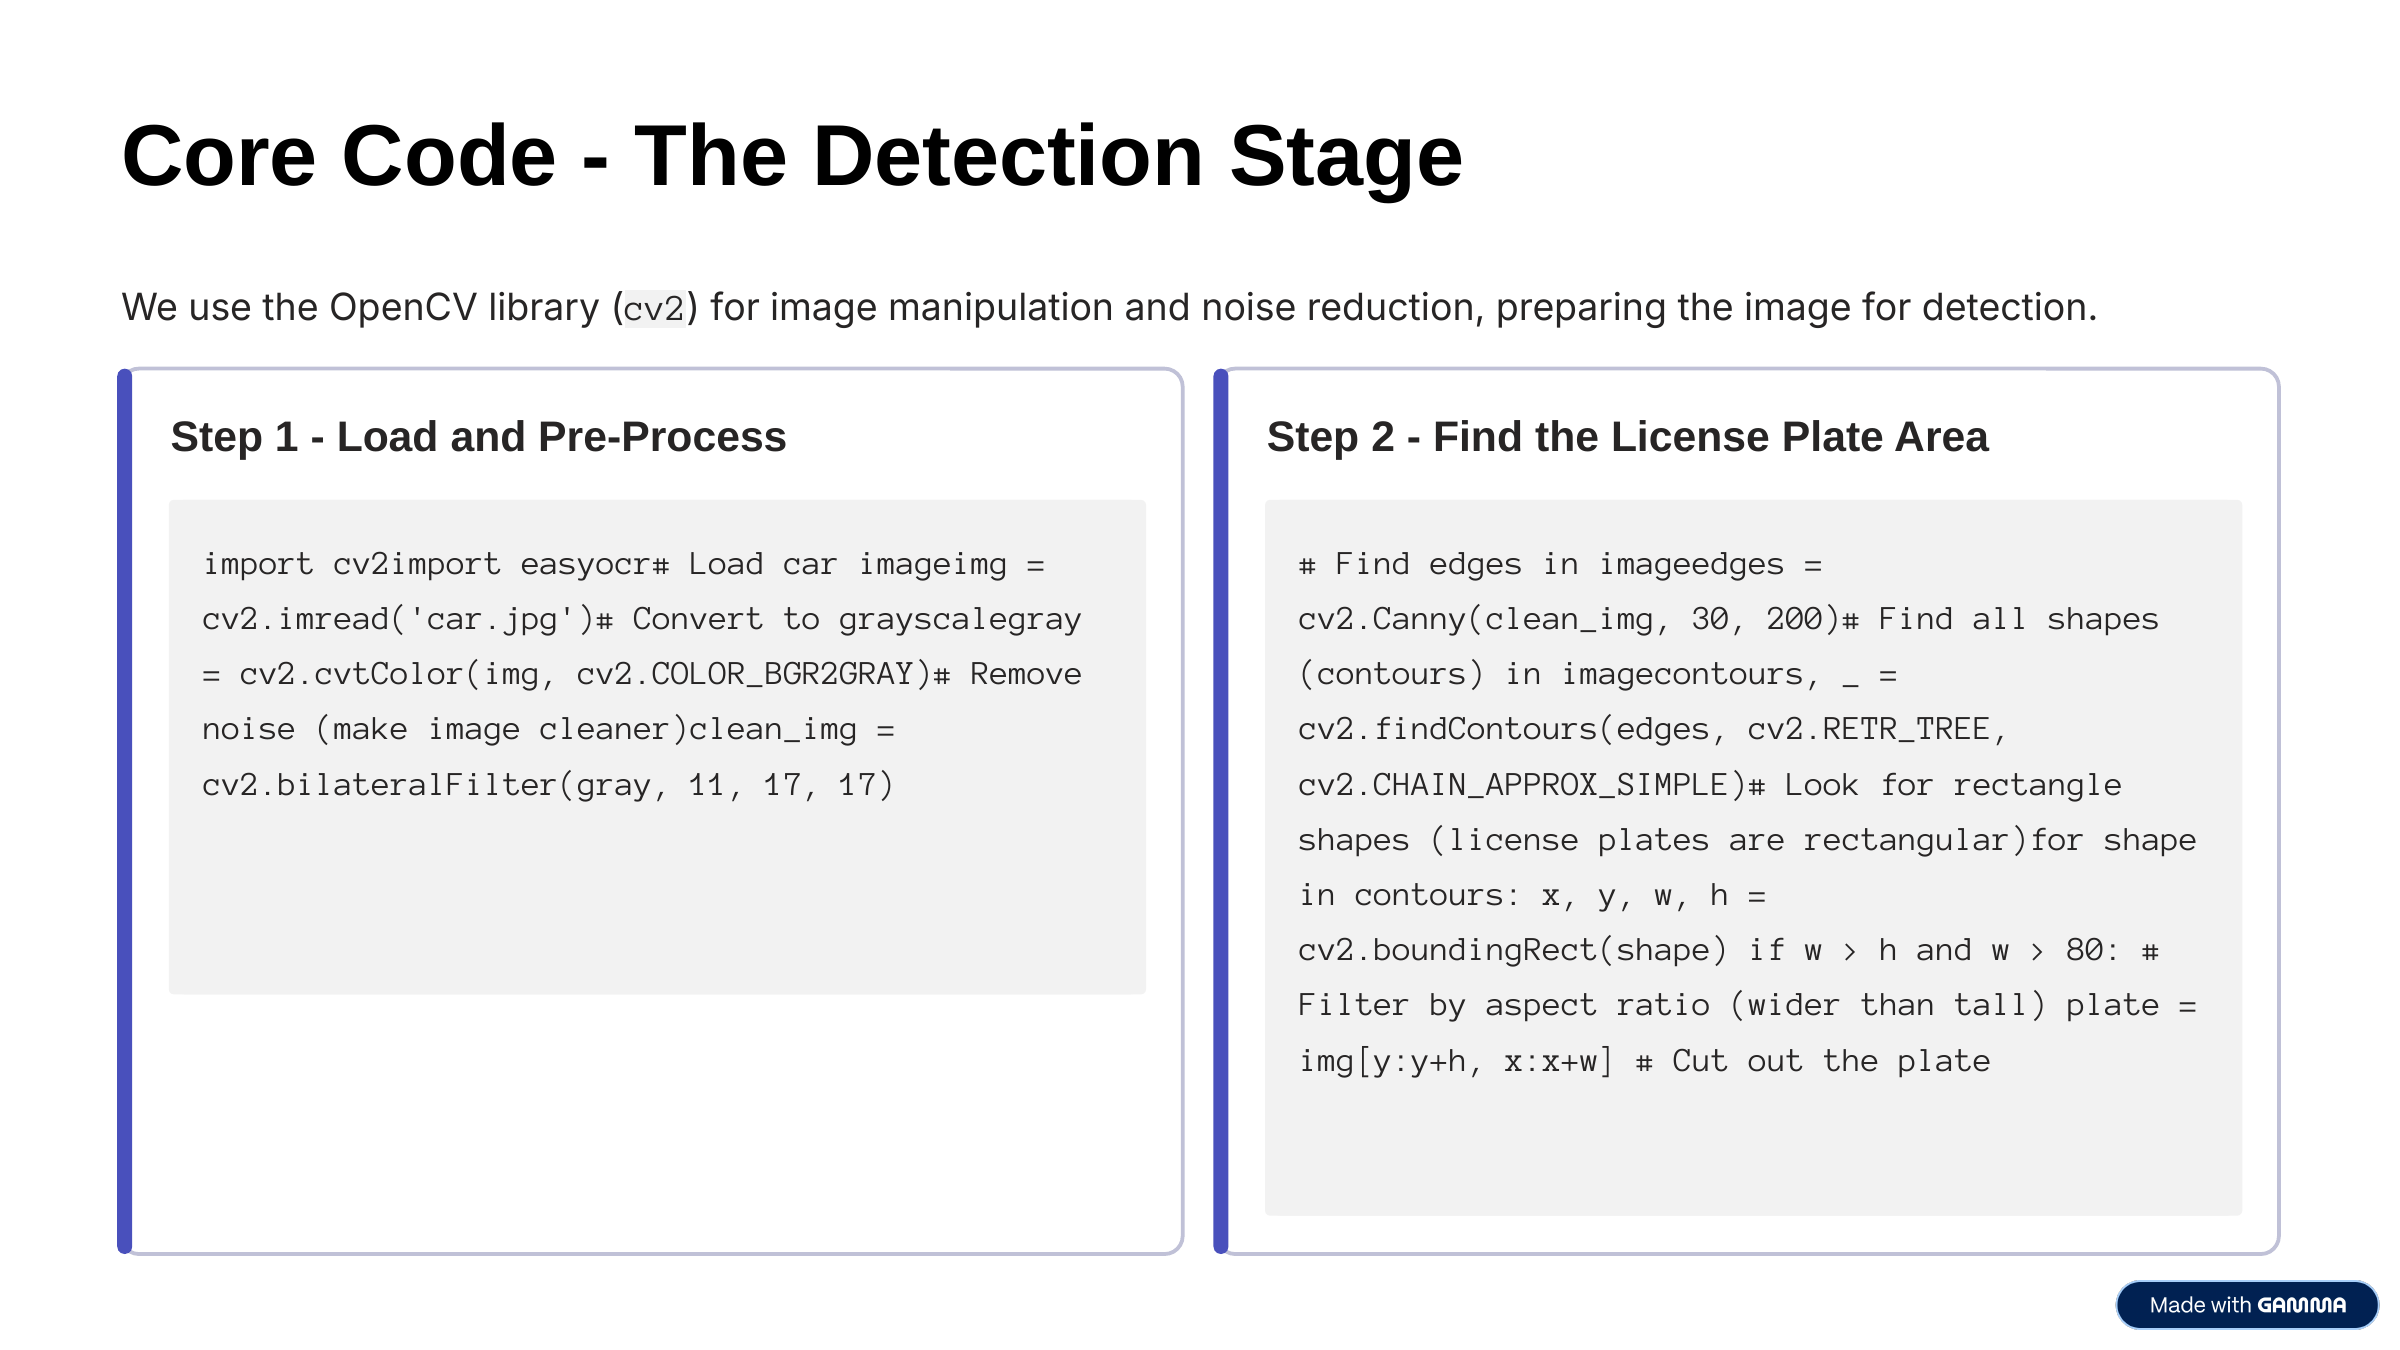

Core Code - The Detection Stage
We use the OpenCV library (cv2) for image manipulation and noise reduction, preparing the image for detection.

Step 1 - Load and Pre-Process
Step 2 - Find the License Plate Area

import cv2import easyocr# Load car imageimg = cv2.imread('car.jpg')# Convert to grayscalegray = cv2.cvtColor(img, cv2.COLOR_BGR2GRAY)# Remove noise (make image cleaner)clean_img = cv2.bilateralFilter(gray, 11, 17, 17)
# Find edges in imageedges = cv2.Canny(clean_img, 30, 200)# Find all shapes (contours) in imagecontours, _ = cv2.findContours(edges, cv2.RETR_TREE, cv2.CHAIN_APPROX_SIMPLE)# Look for rectangle shapes (license plates are rectangular)for shape in contours: x, y, w, h = cv2.boundingRect(shape) if w > h and w > 80: # Filter by aspect ratio (wider than tall) plate = img[y:y+h, x:x+w] # Cut out the plate